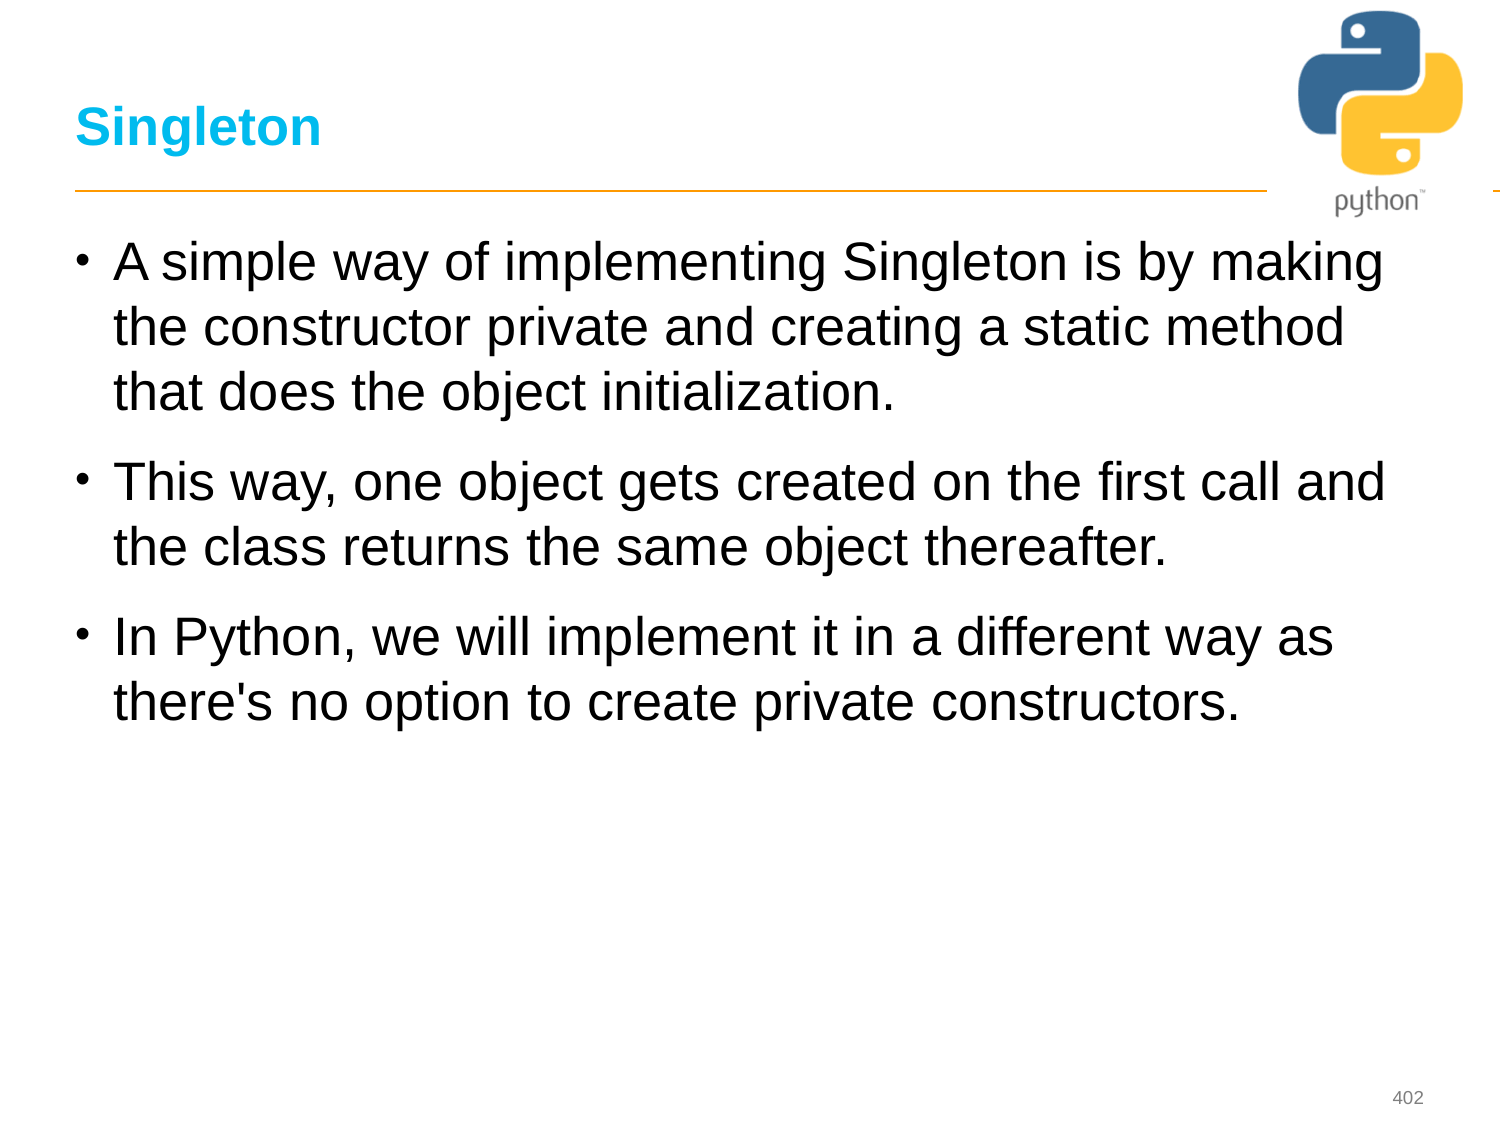

# Singleton
A simple way of implementing Singleton is by making the constructor private and creating a static method that does the object initialization.
This way, one object gets created on the first call and the class returns the same object thereafter.
In Python, we will implement it in a different way as there's no option to create private constructors.